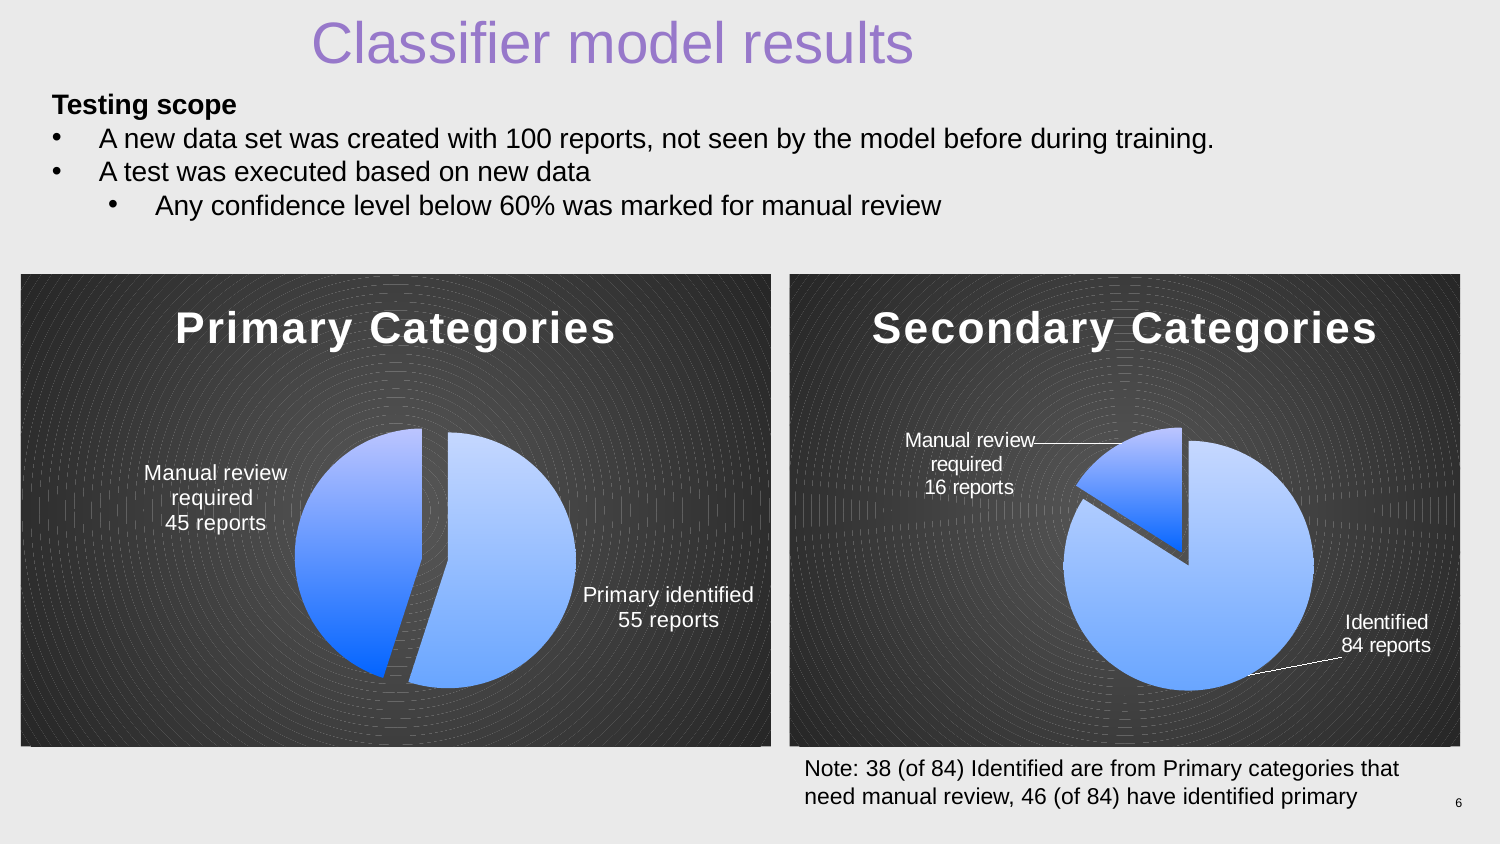

# Classifier model results
Testing scope
A new data set was created with 100 reports, not seen by the model before during training.
A test was executed based on new data
Any confidence level below 60% was marked for manual review

### Chart: Primary Categories

| Category | Primary | Secondary |
|---|---|---|
| Primary identified | 55.0 | 84.0 |
| Manual review required  | 45.0 | 16.0 |

### Chart: Secondary Categories

| Category | Secondary | Primary |
|---|---|---|
| Primary identified | 84.0 | 55.0 |
| Manual review required  | 16.0 | 45.0 |
Note: 38 (of 84) Identified are from Primary categories that need manual review, 46 (of 84) have identified primary
6